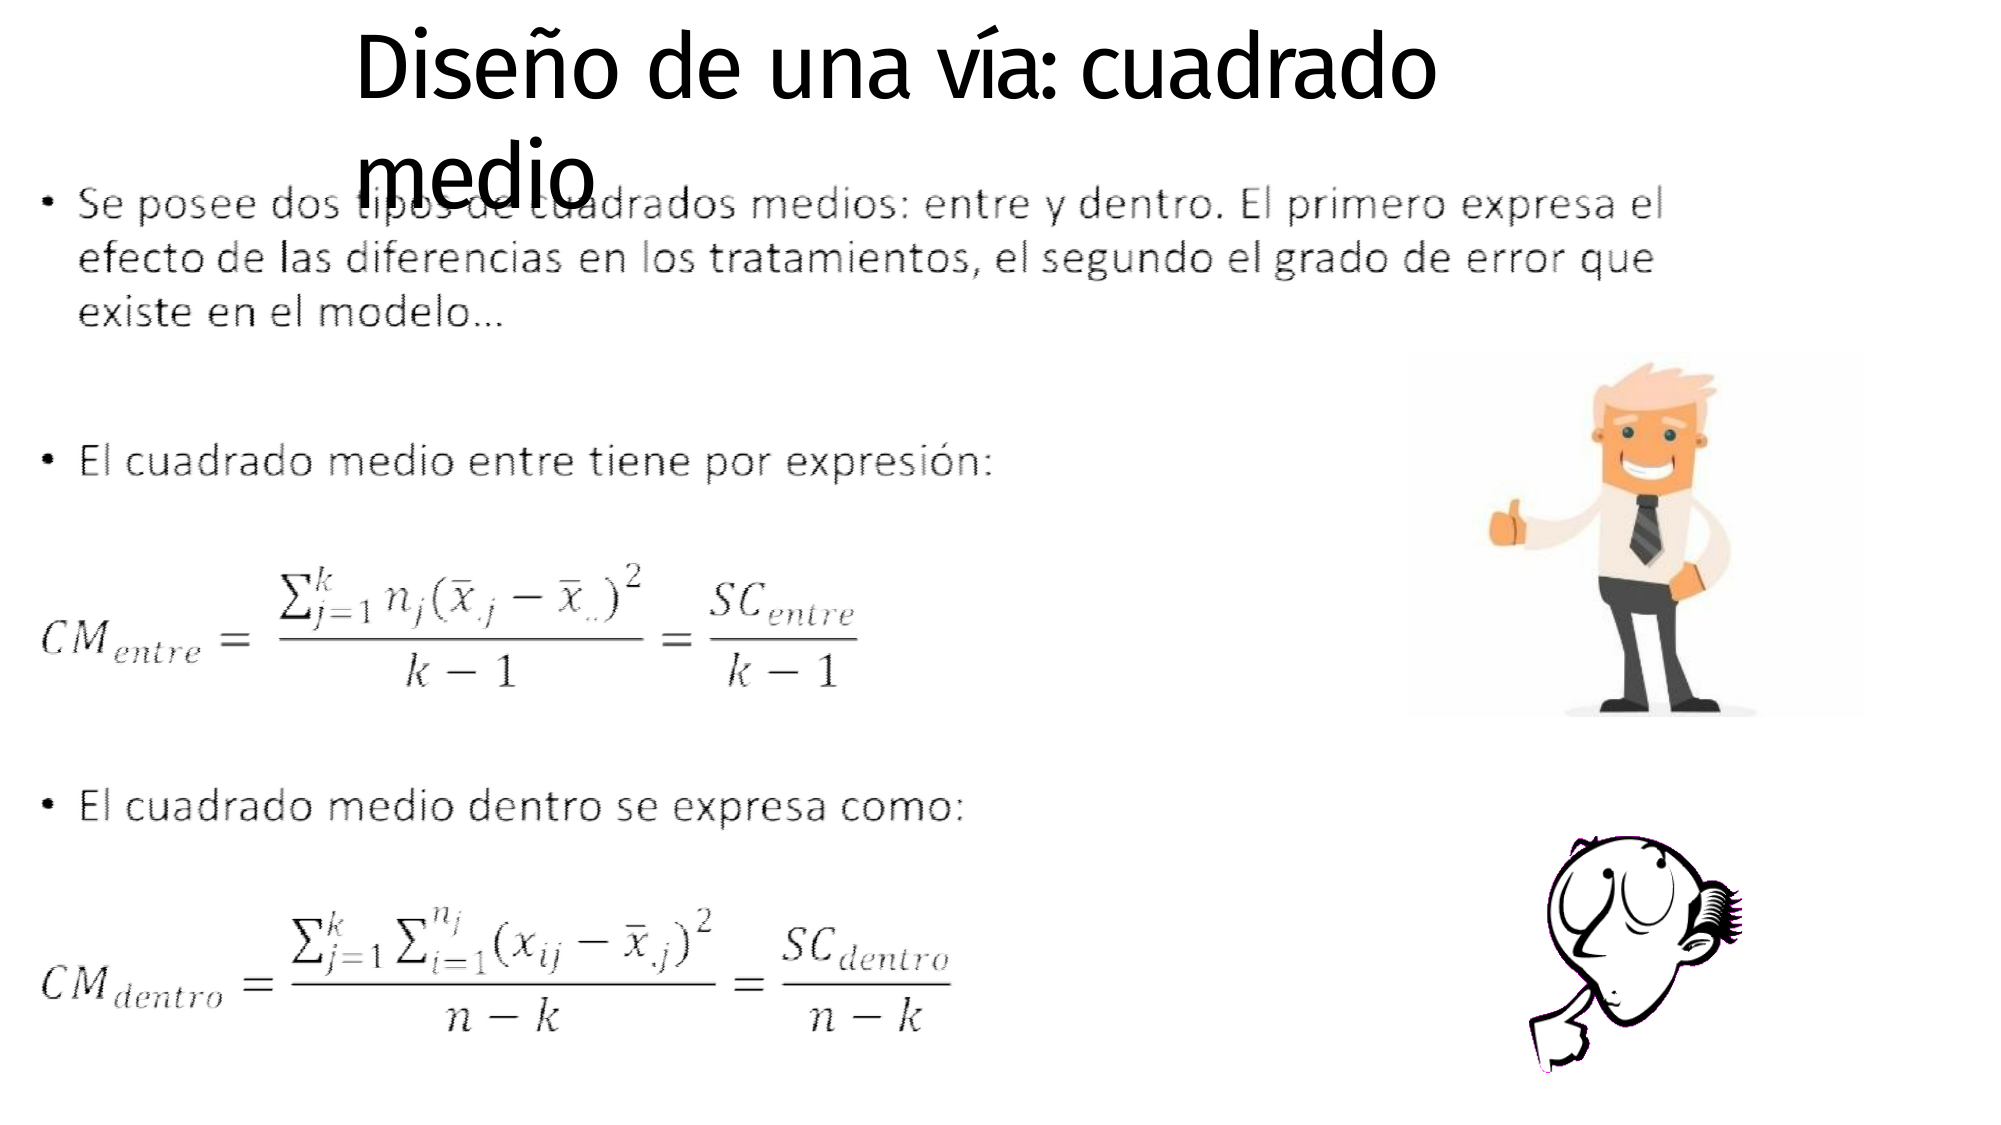

# Diseño de una vía: cuadrado medio